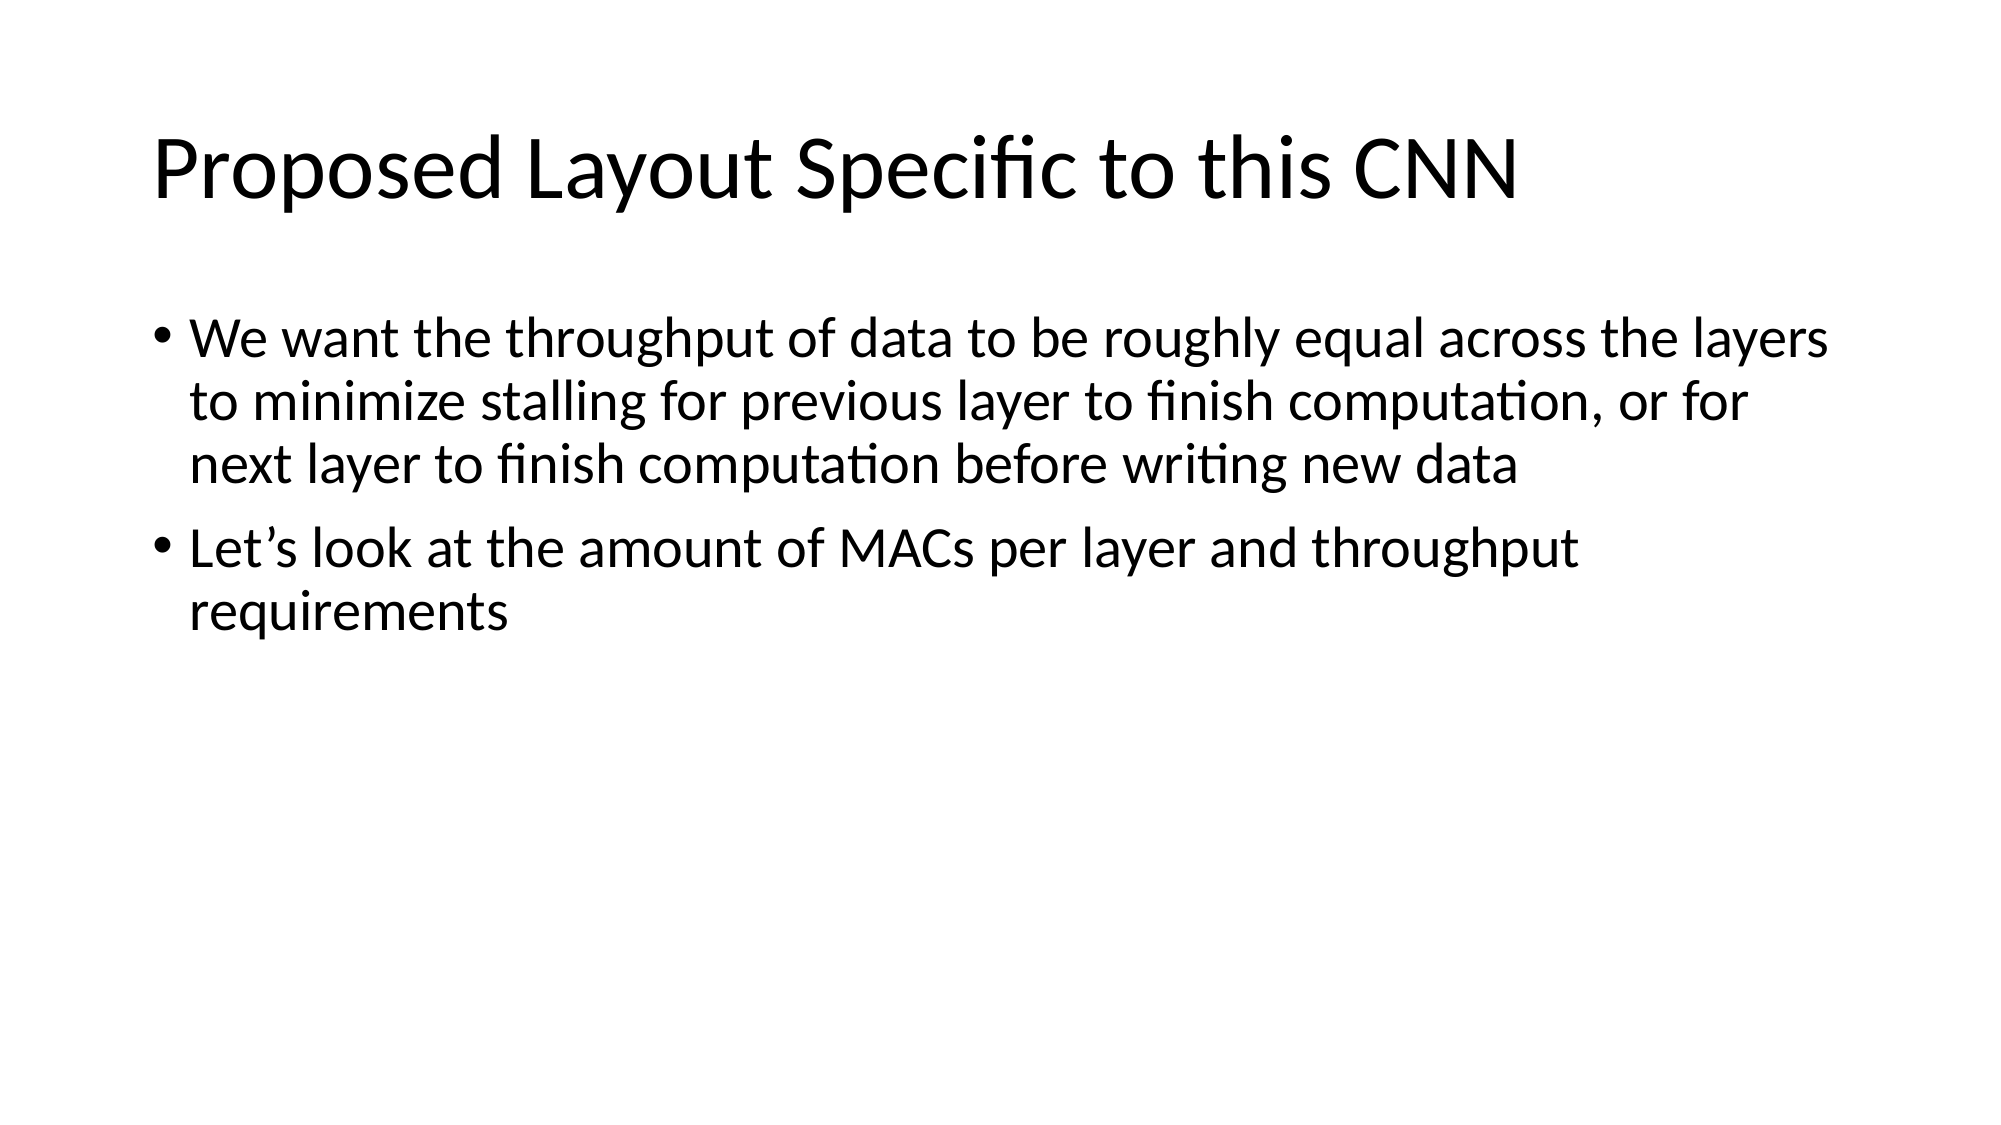

# Proposed Layout Specific to this CNN
We want the throughput of data to be roughly equal across the layers to minimize stalling for previous layer to finish computation, or for next layer to finish computation before writing new data
Let’s look at the amount of MACs per layer and throughput requirements